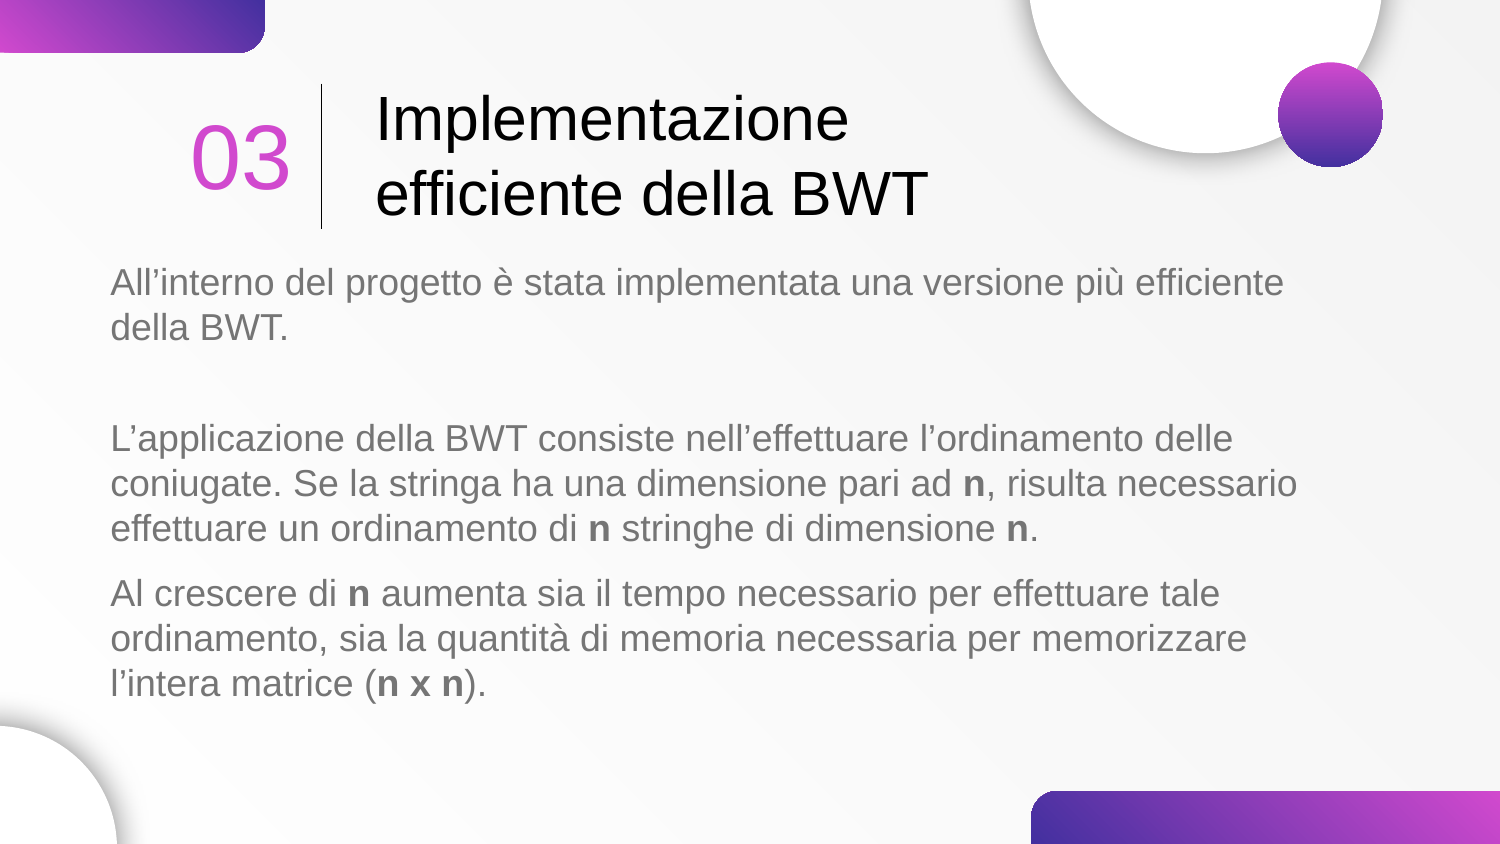

03
Implementazione
efficiente della BWT
All’interno del progetto è stata implementata una versione più efficiente della BWT.
L’applicazione della BWT consiste nell’effettuare l’ordinamento delle coniugate. Se la stringa ha una dimensione pari ad n, risulta necessario effettuare un ordinamento di n stringhe di dimensione n.
Al crescere di n aumenta sia il tempo necessario per effettuare tale ordinamento, sia la quantità di memoria necessaria per memorizzare l’intera matrice (n x n).